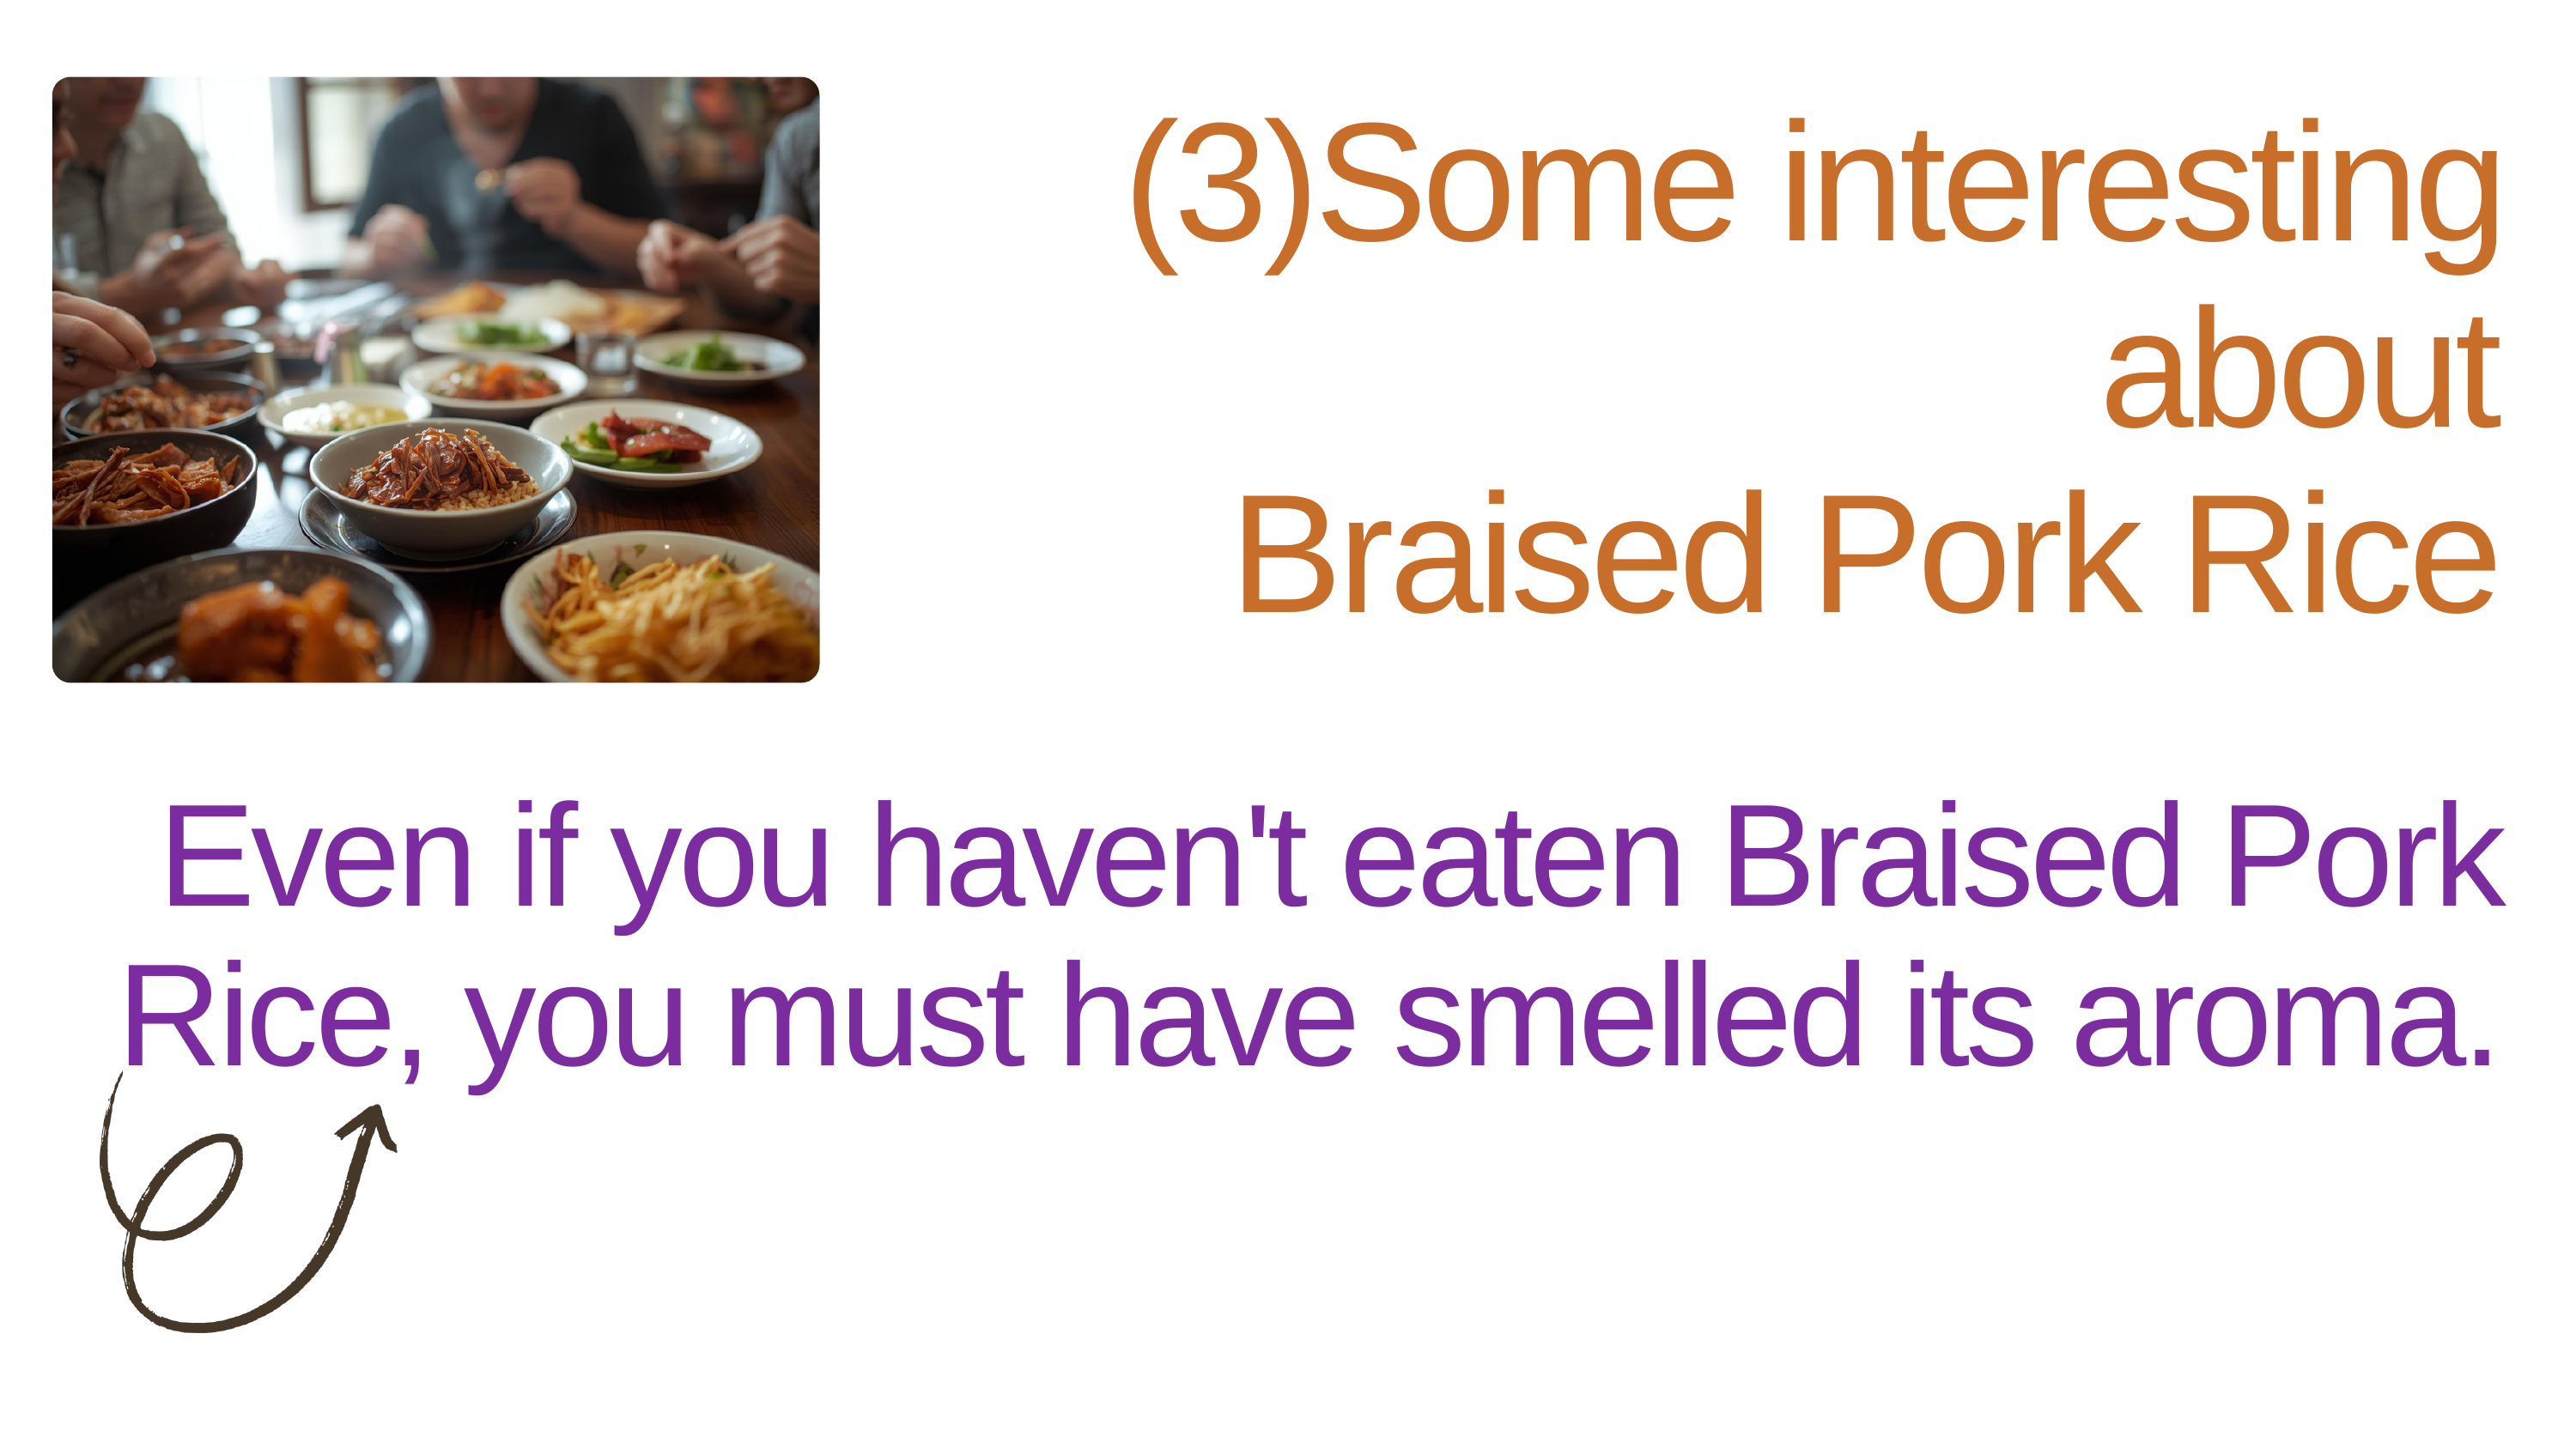

(3)Some interesting about
Braised Pork Rice
Even if you haven't eaten Braised Pork Rice, you must have smelled its aroma.